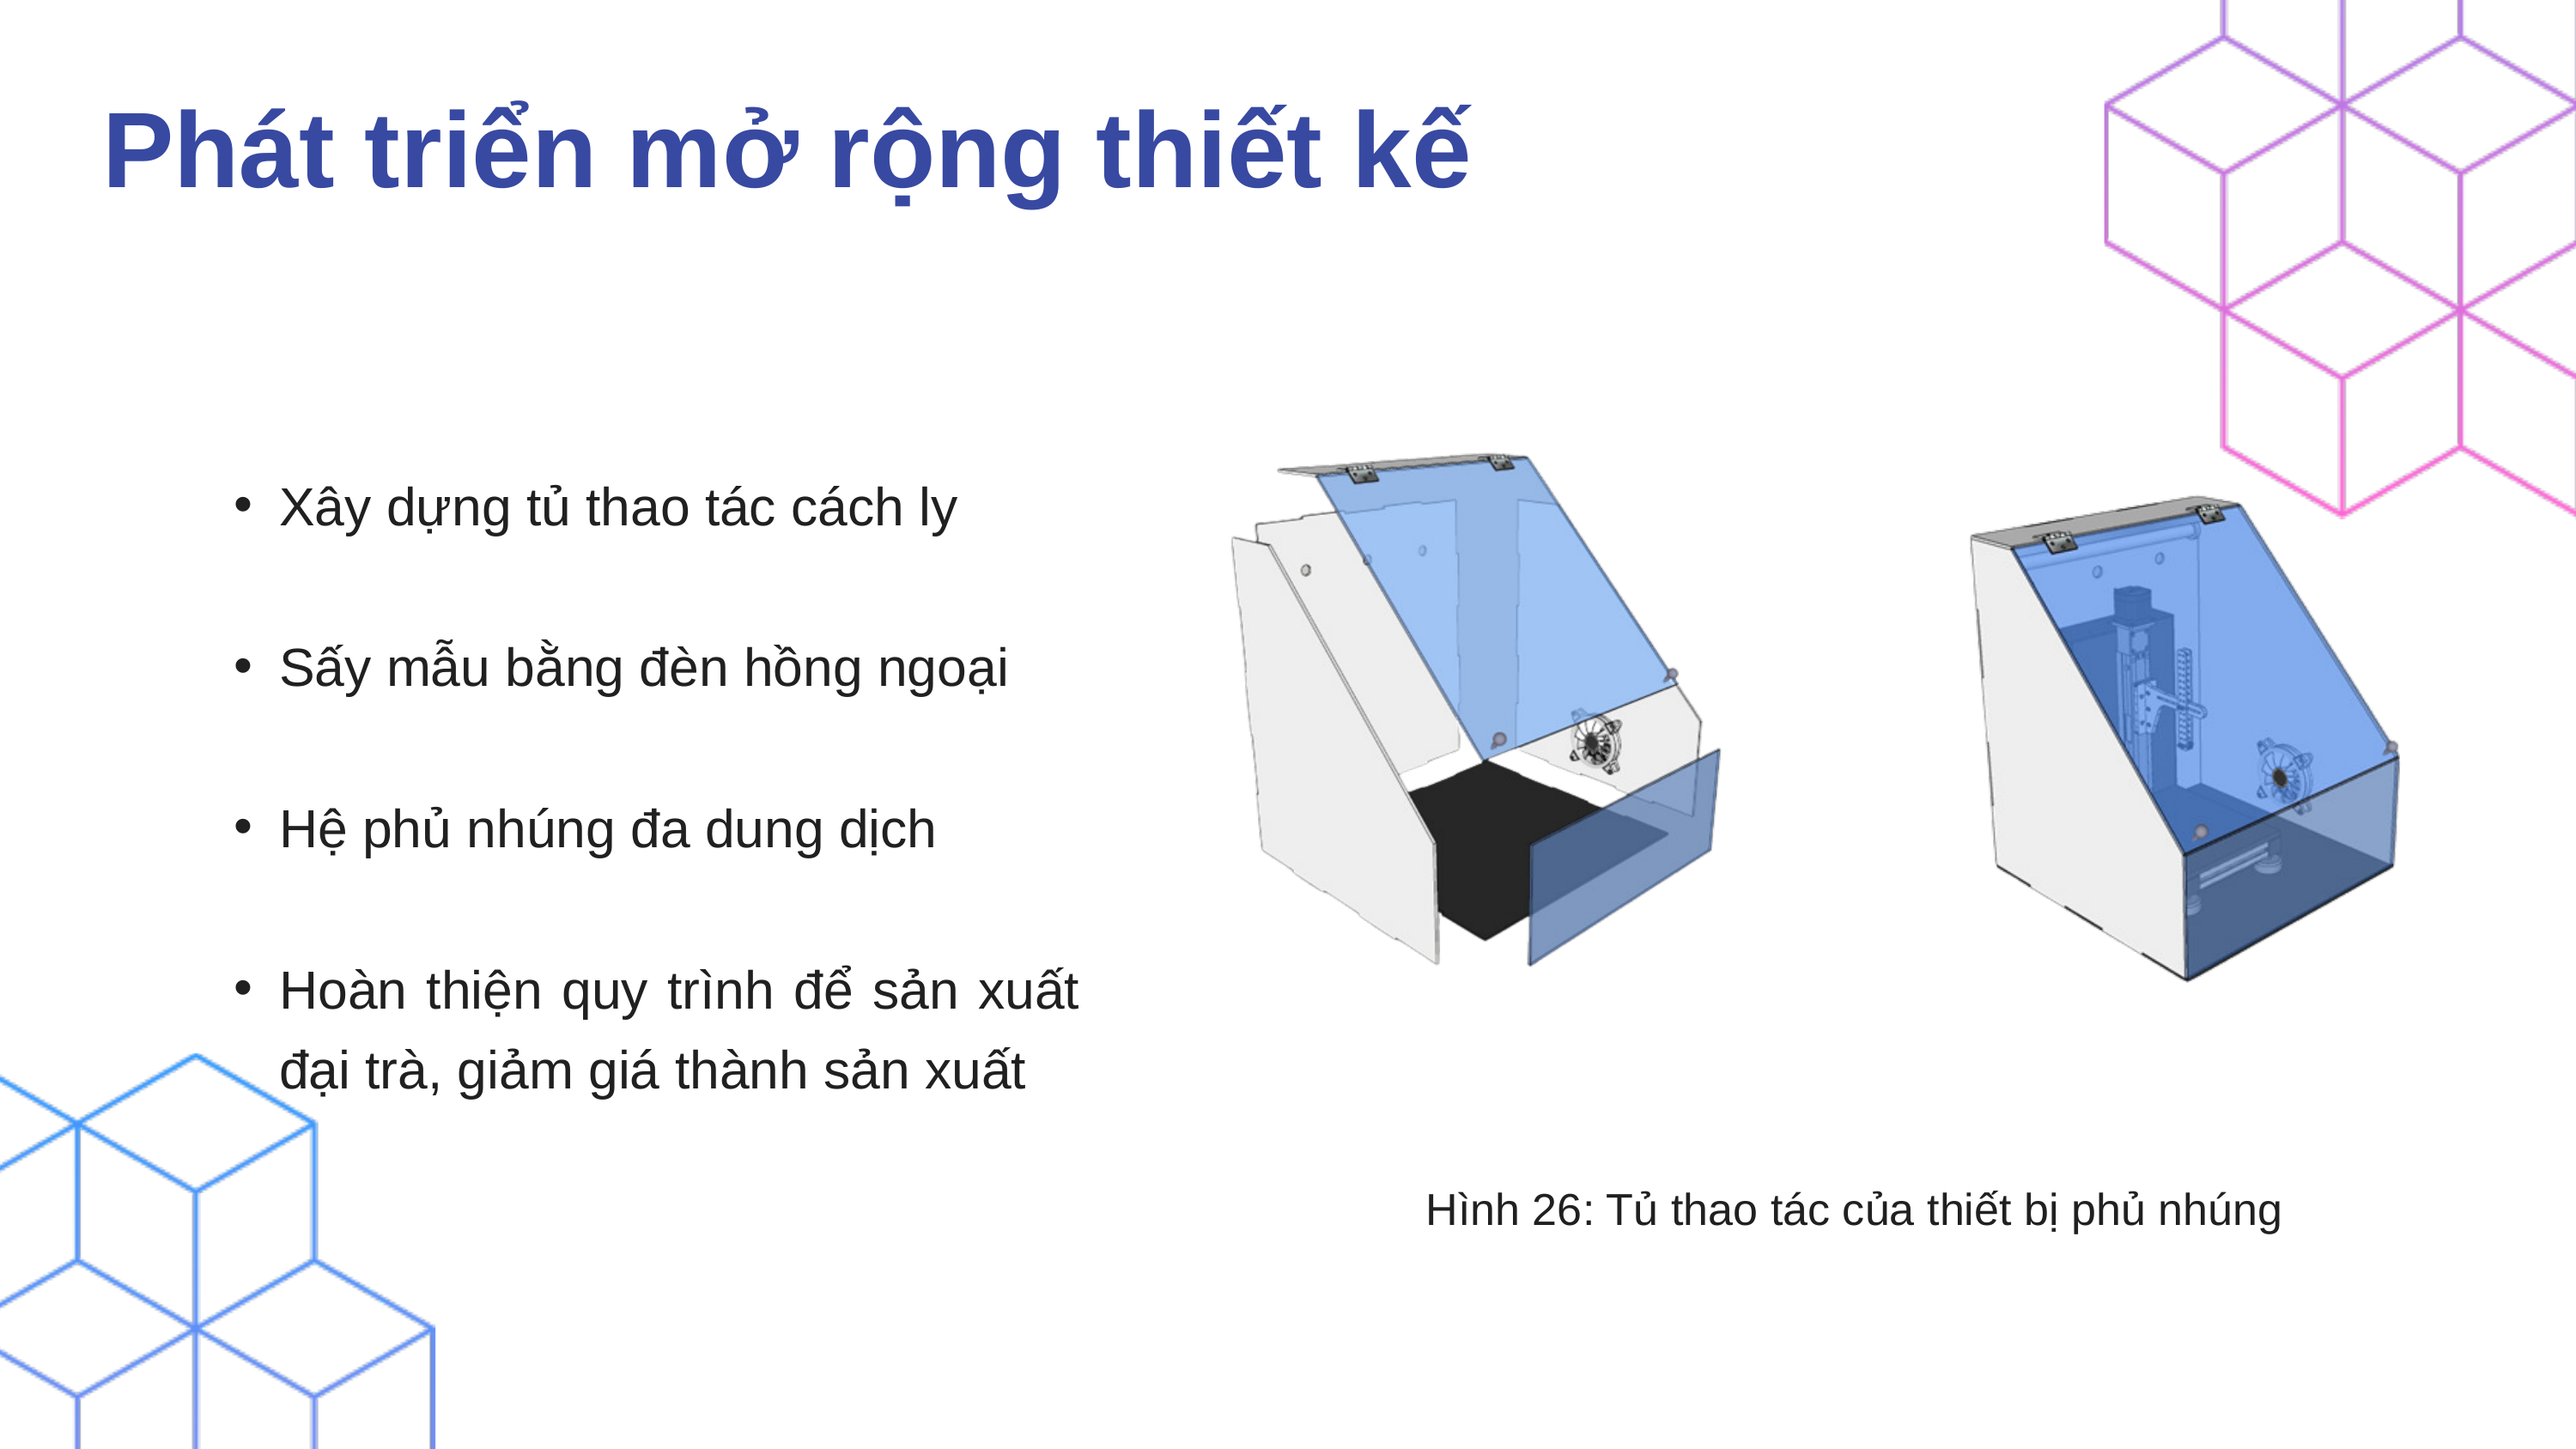

Phát triển mở rộng thiết kế

Xây dựng tủ thao tác cách ly

Sấy mẫu bằng đèn hồng ngoại

Hệ phủ nhúng đa dung dịch

Hoàn thiện quy trình để sản xuất đại trà, giảm giá thành sản xuất

Hình 26: Tủ thao tác của thiết bị phủ nhúng